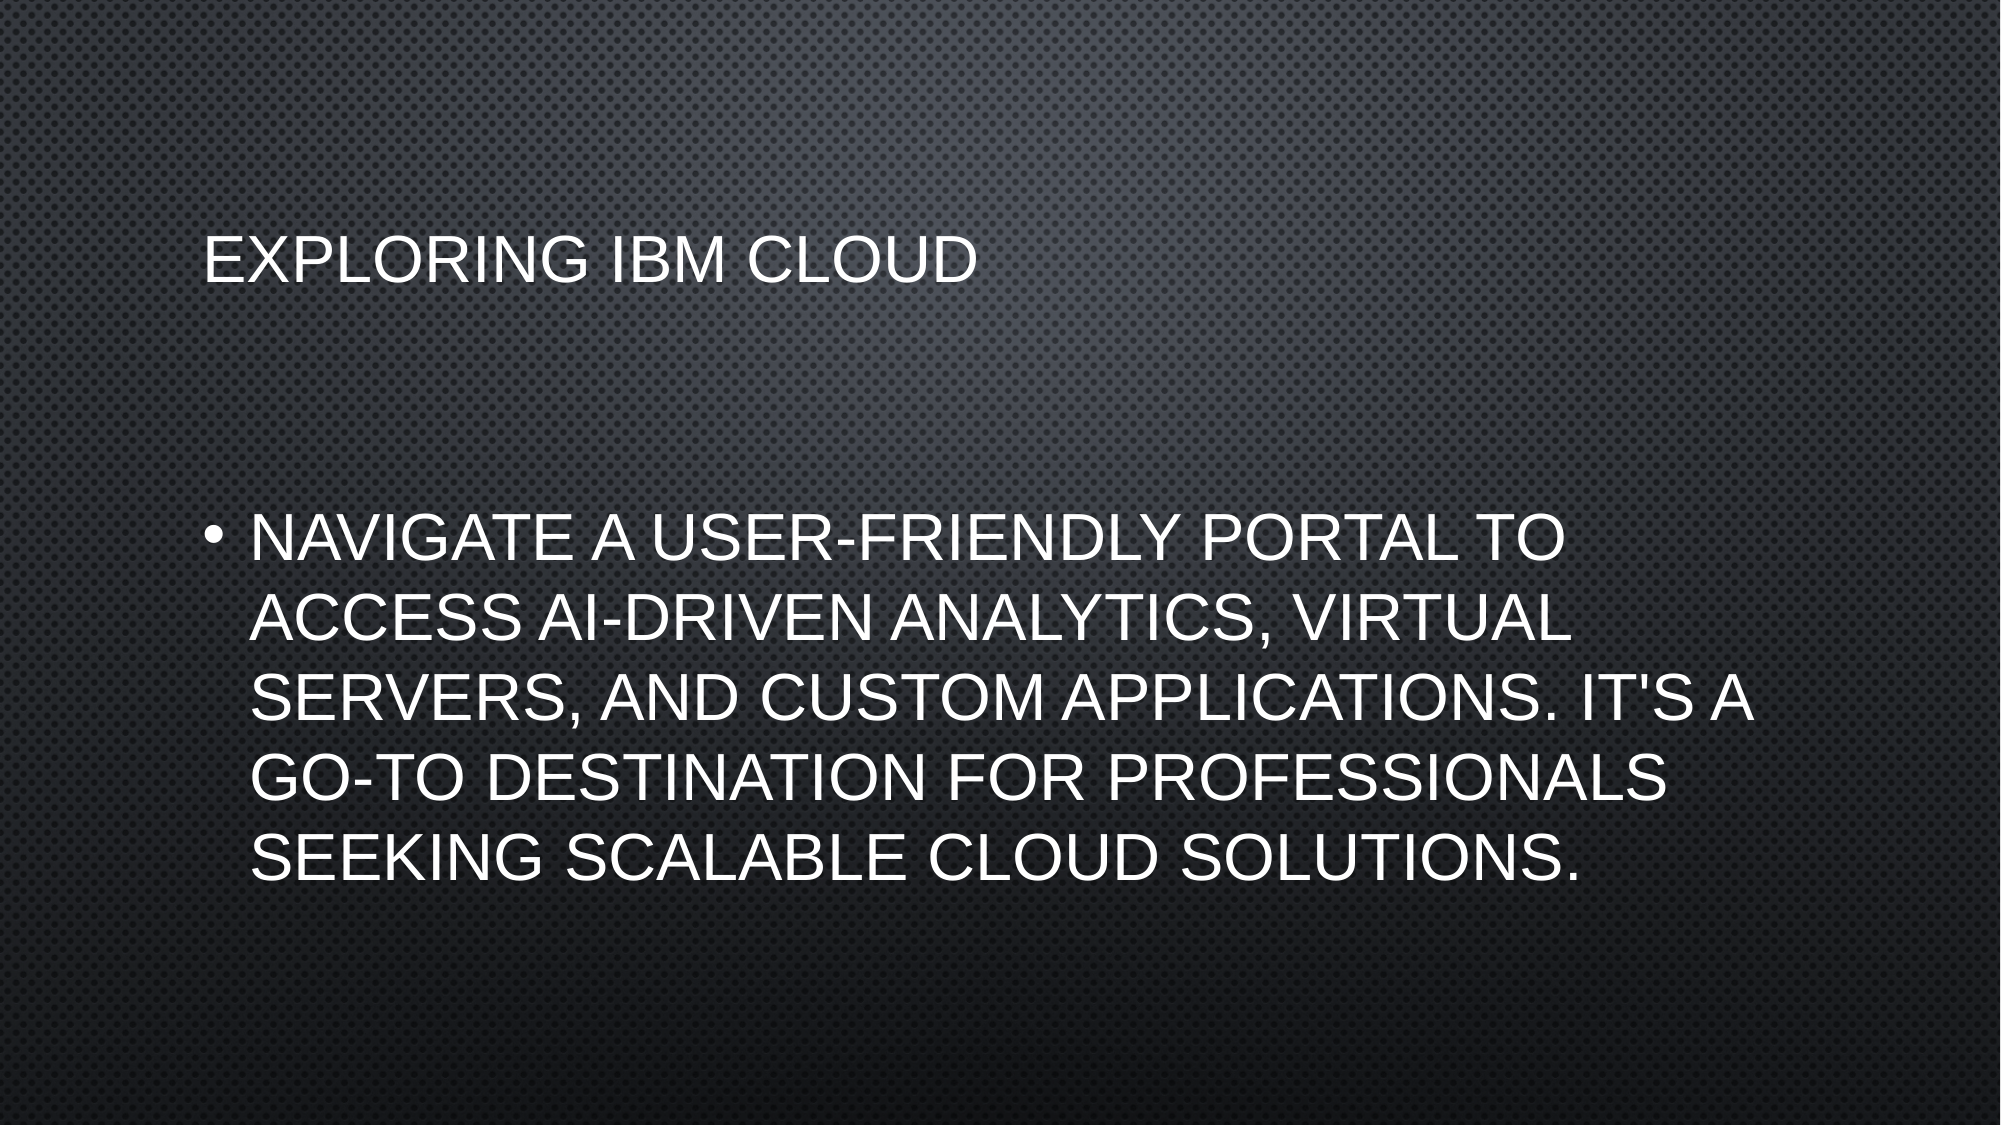

# Exploring IBM Cloud
Navigate a user-friendly portal to access AI-driven analytics, virtual servers, and custom applications. It's a go-to destination for professionals seeking scalable cloud solutions.